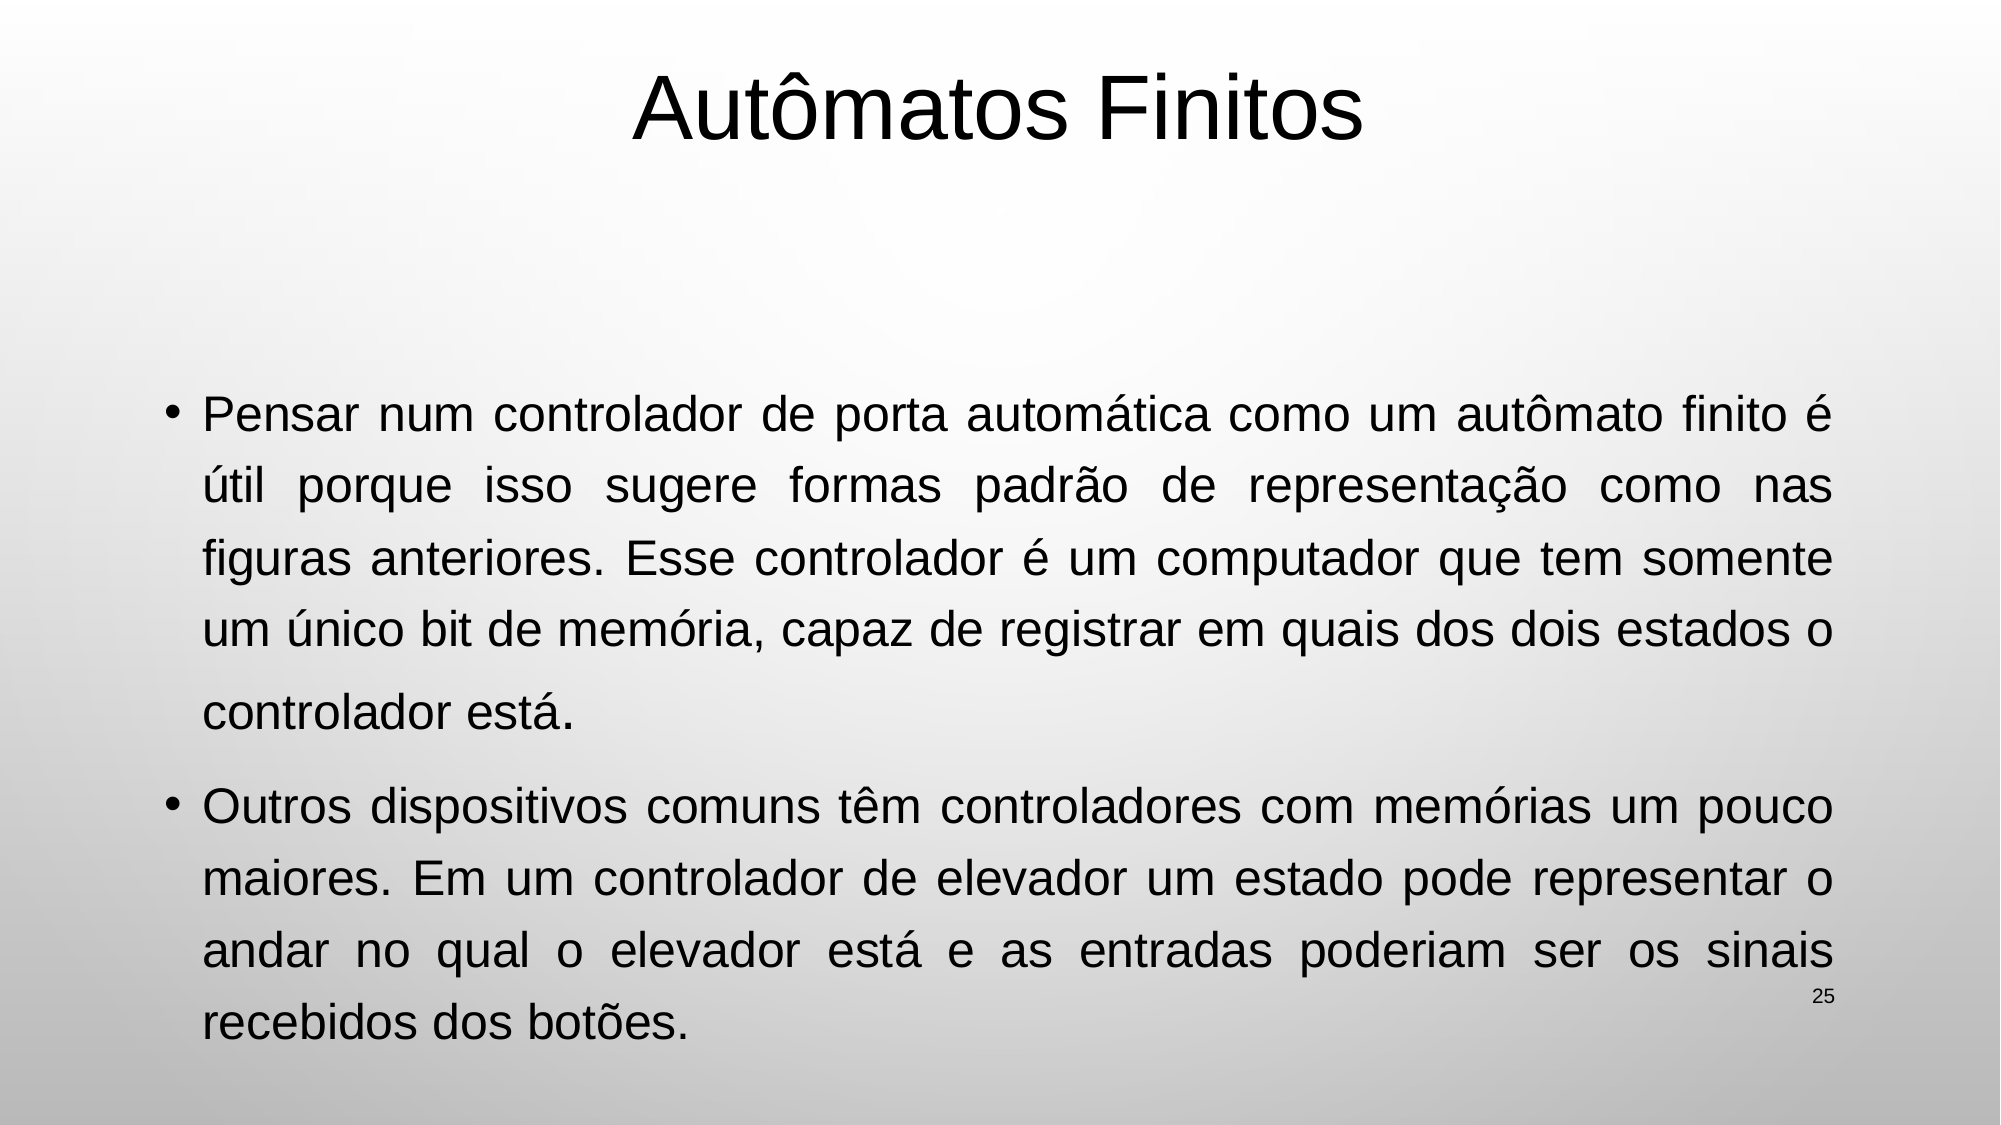

# Autômatos Finitos

Pensar num controlador de porta automática como um autômato finito é útil porque isso sugere formas padrão de representação como nas figuras anteriores. Esse controlador é um computador que tem somente um único bit de memória, capaz de registrar em quais dos dois estados o controlador está.
Outros dispositivos comuns têm controladores com memórias um pouco maiores. Em um controlador de elevador um estado pode representar o andar no qual o elevador está e as entradas poderiam ser os sinais recebidos dos botões.
25